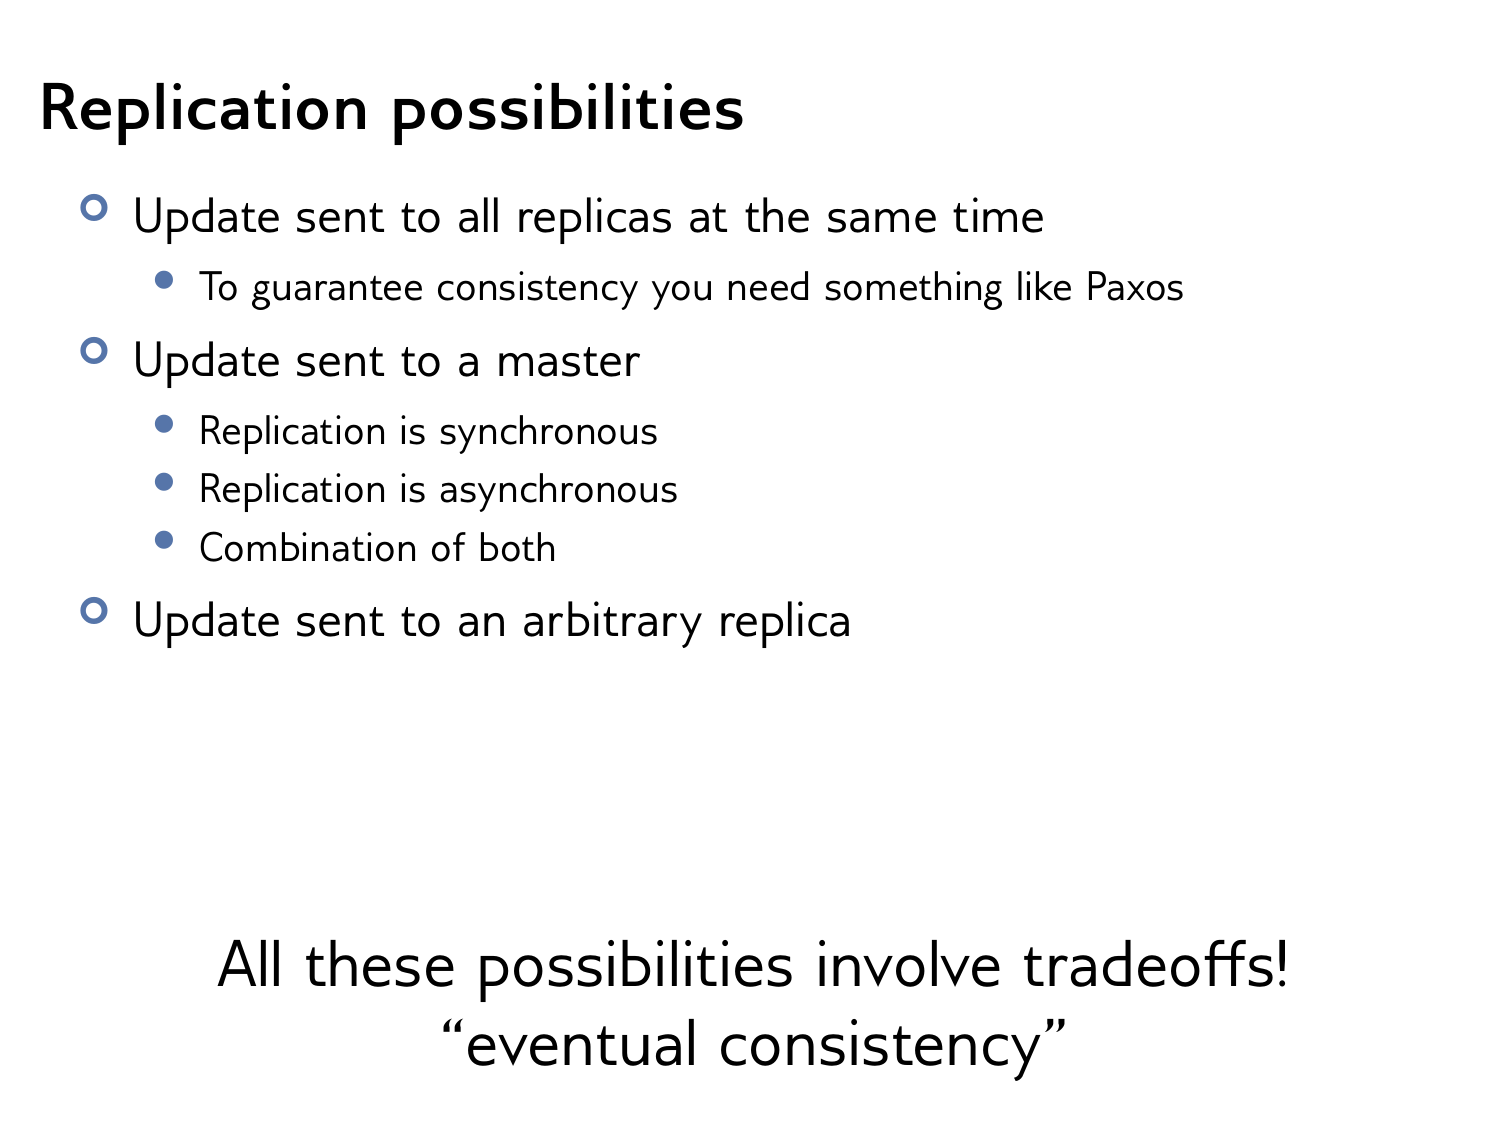

# Replication possibilities
Update sent to all replicas at the same time
To guarantee consistency you need something like Paxos
Update sent to a master
Replication is synchronous
Replication is asynchronous
Combination of both
Update sent to an arbitrary replica

All these possibilities involve tradeoffs!
“eventual consistency”